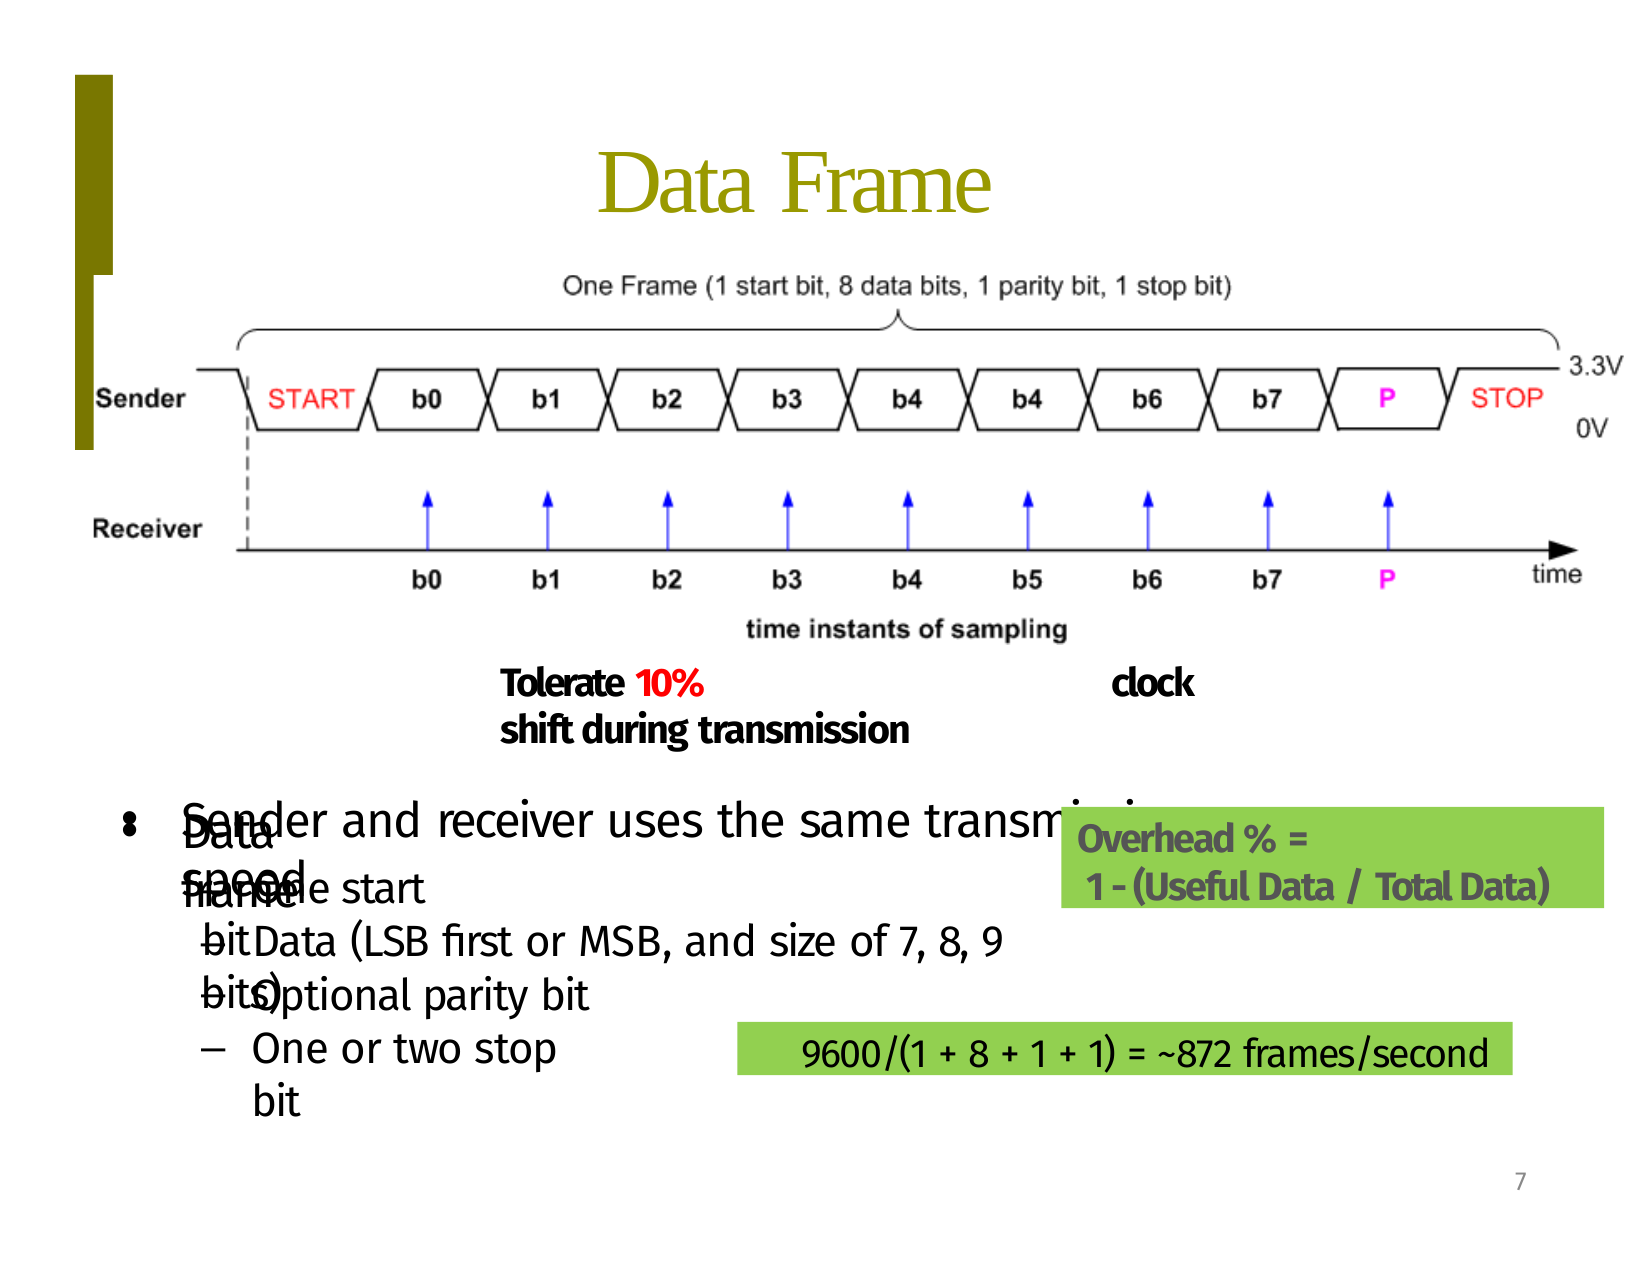

# Data Frame

Tolerate 10%	clock shift during transmission
Sender and receiver uses the same transmission speed
Data frame
Overhead % =
1 - (Useful Data / Total Data)
–	One start bit
–	Data (LSB first or MSB, and size of 7, 8, 9 bits)
Optional parity bit
One or two stop bit
9600/(1 + 8 + 1 + 1) = ~872 frames/second
7